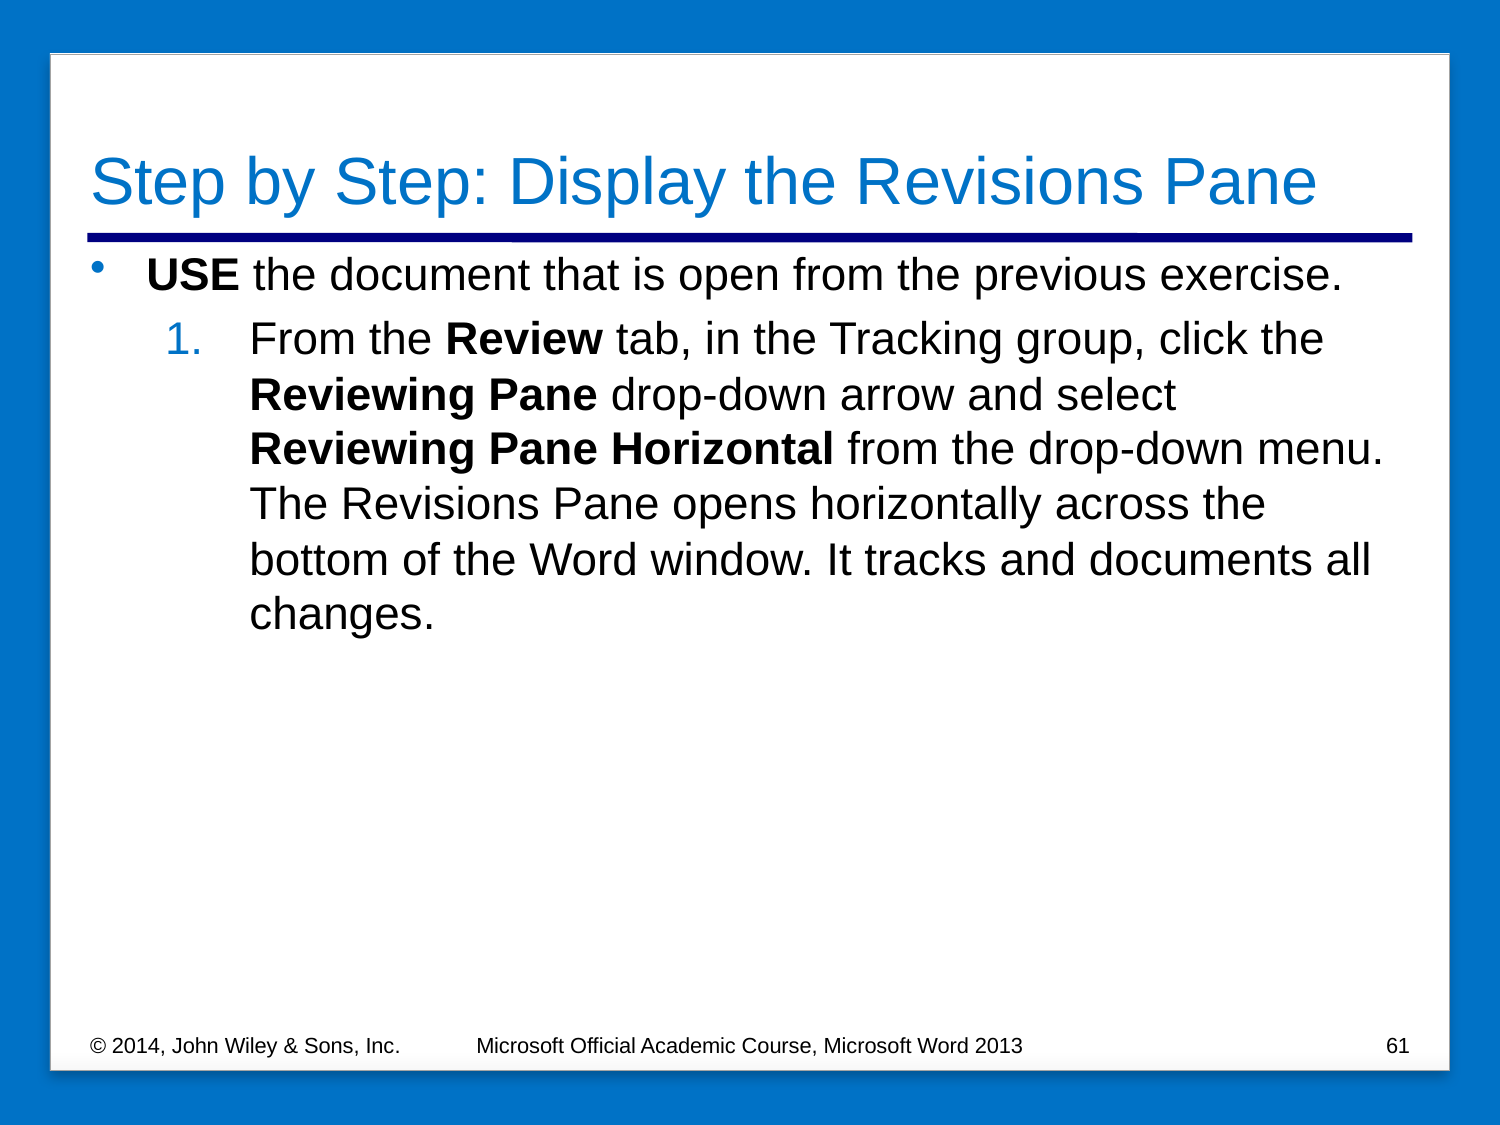

# Step by Step: Display the Revisions Pane
USE the document that is open from the previous exercise.
From the Review tab, in the Tracking group, click the Reviewing Pane drop-down arrow and select Reviewing Pane Horizontal from the drop-down menu. The Revisions Pane opens horizontally across the bottom of the Word window. It tracks and documents all changes.
© 2014, John Wiley & Sons, Inc.
Microsoft Official Academic Course, Microsoft Word 2013
61